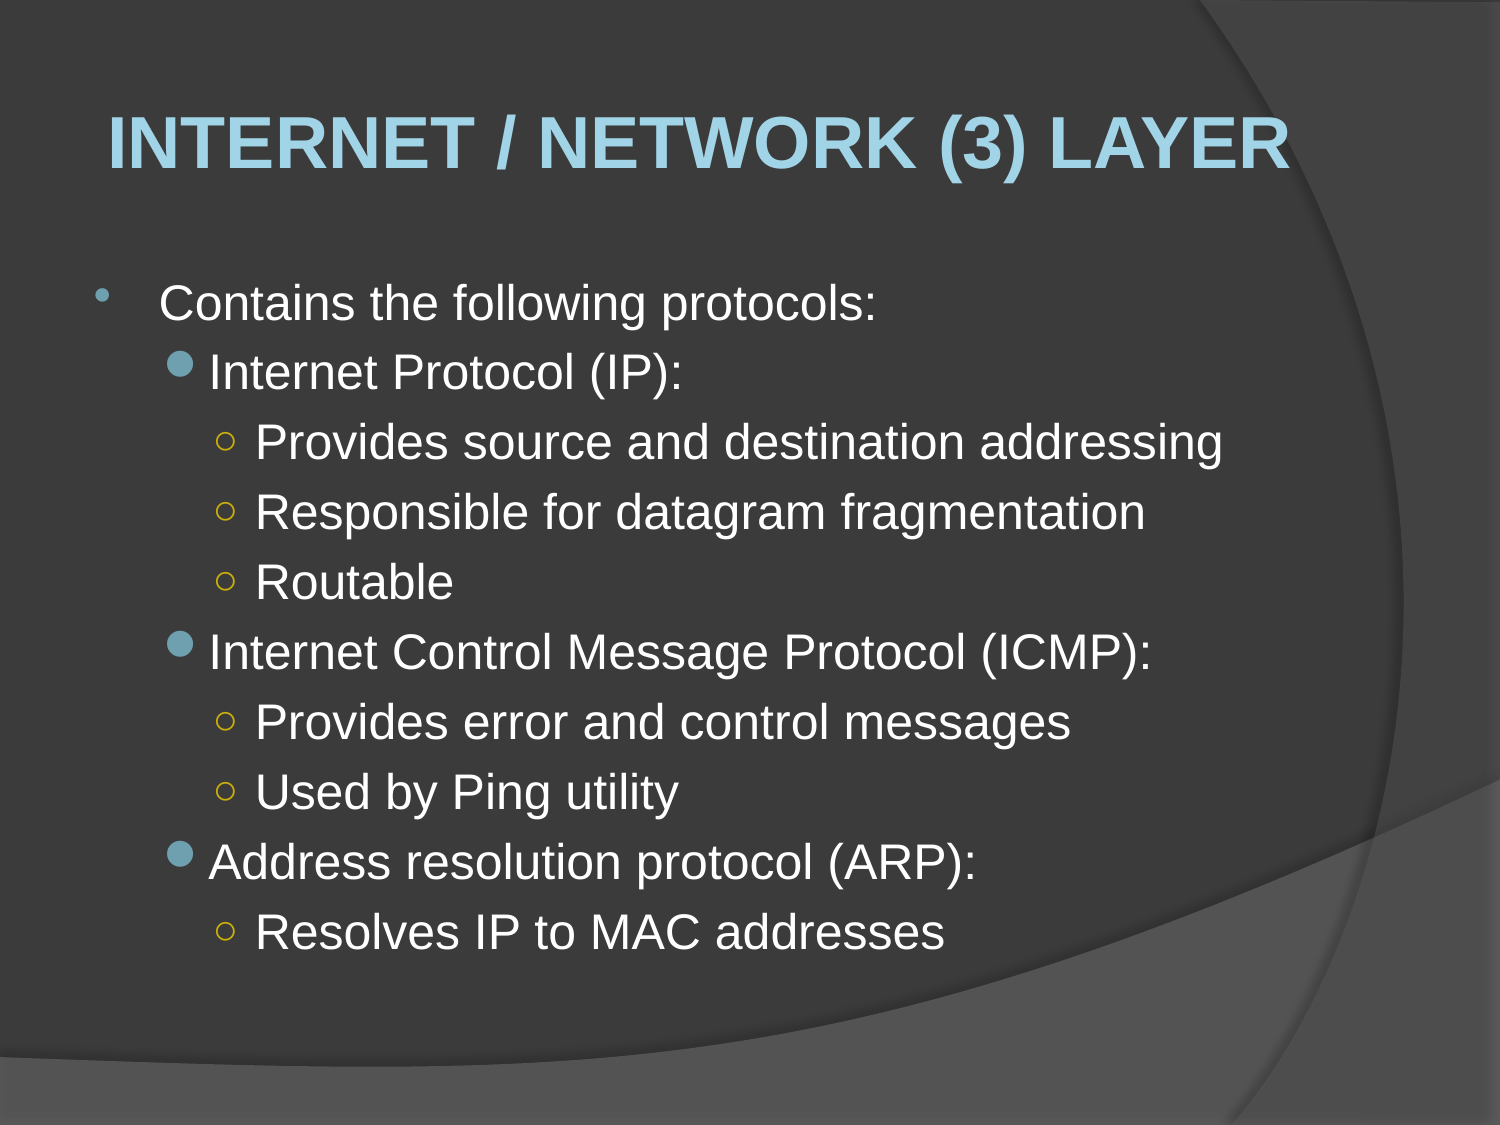

# Internet / Network (3) Layer
Contains the following protocols:
Internet Protocol (IP):
Provides source and destination addressing
Responsible for datagram fragmentation
Routable
Internet Control Message Protocol (ICMP):
Provides error and control messages
Used by Ping utility
Address resolution protocol (ARP):
Resolves IP to MAC addresses